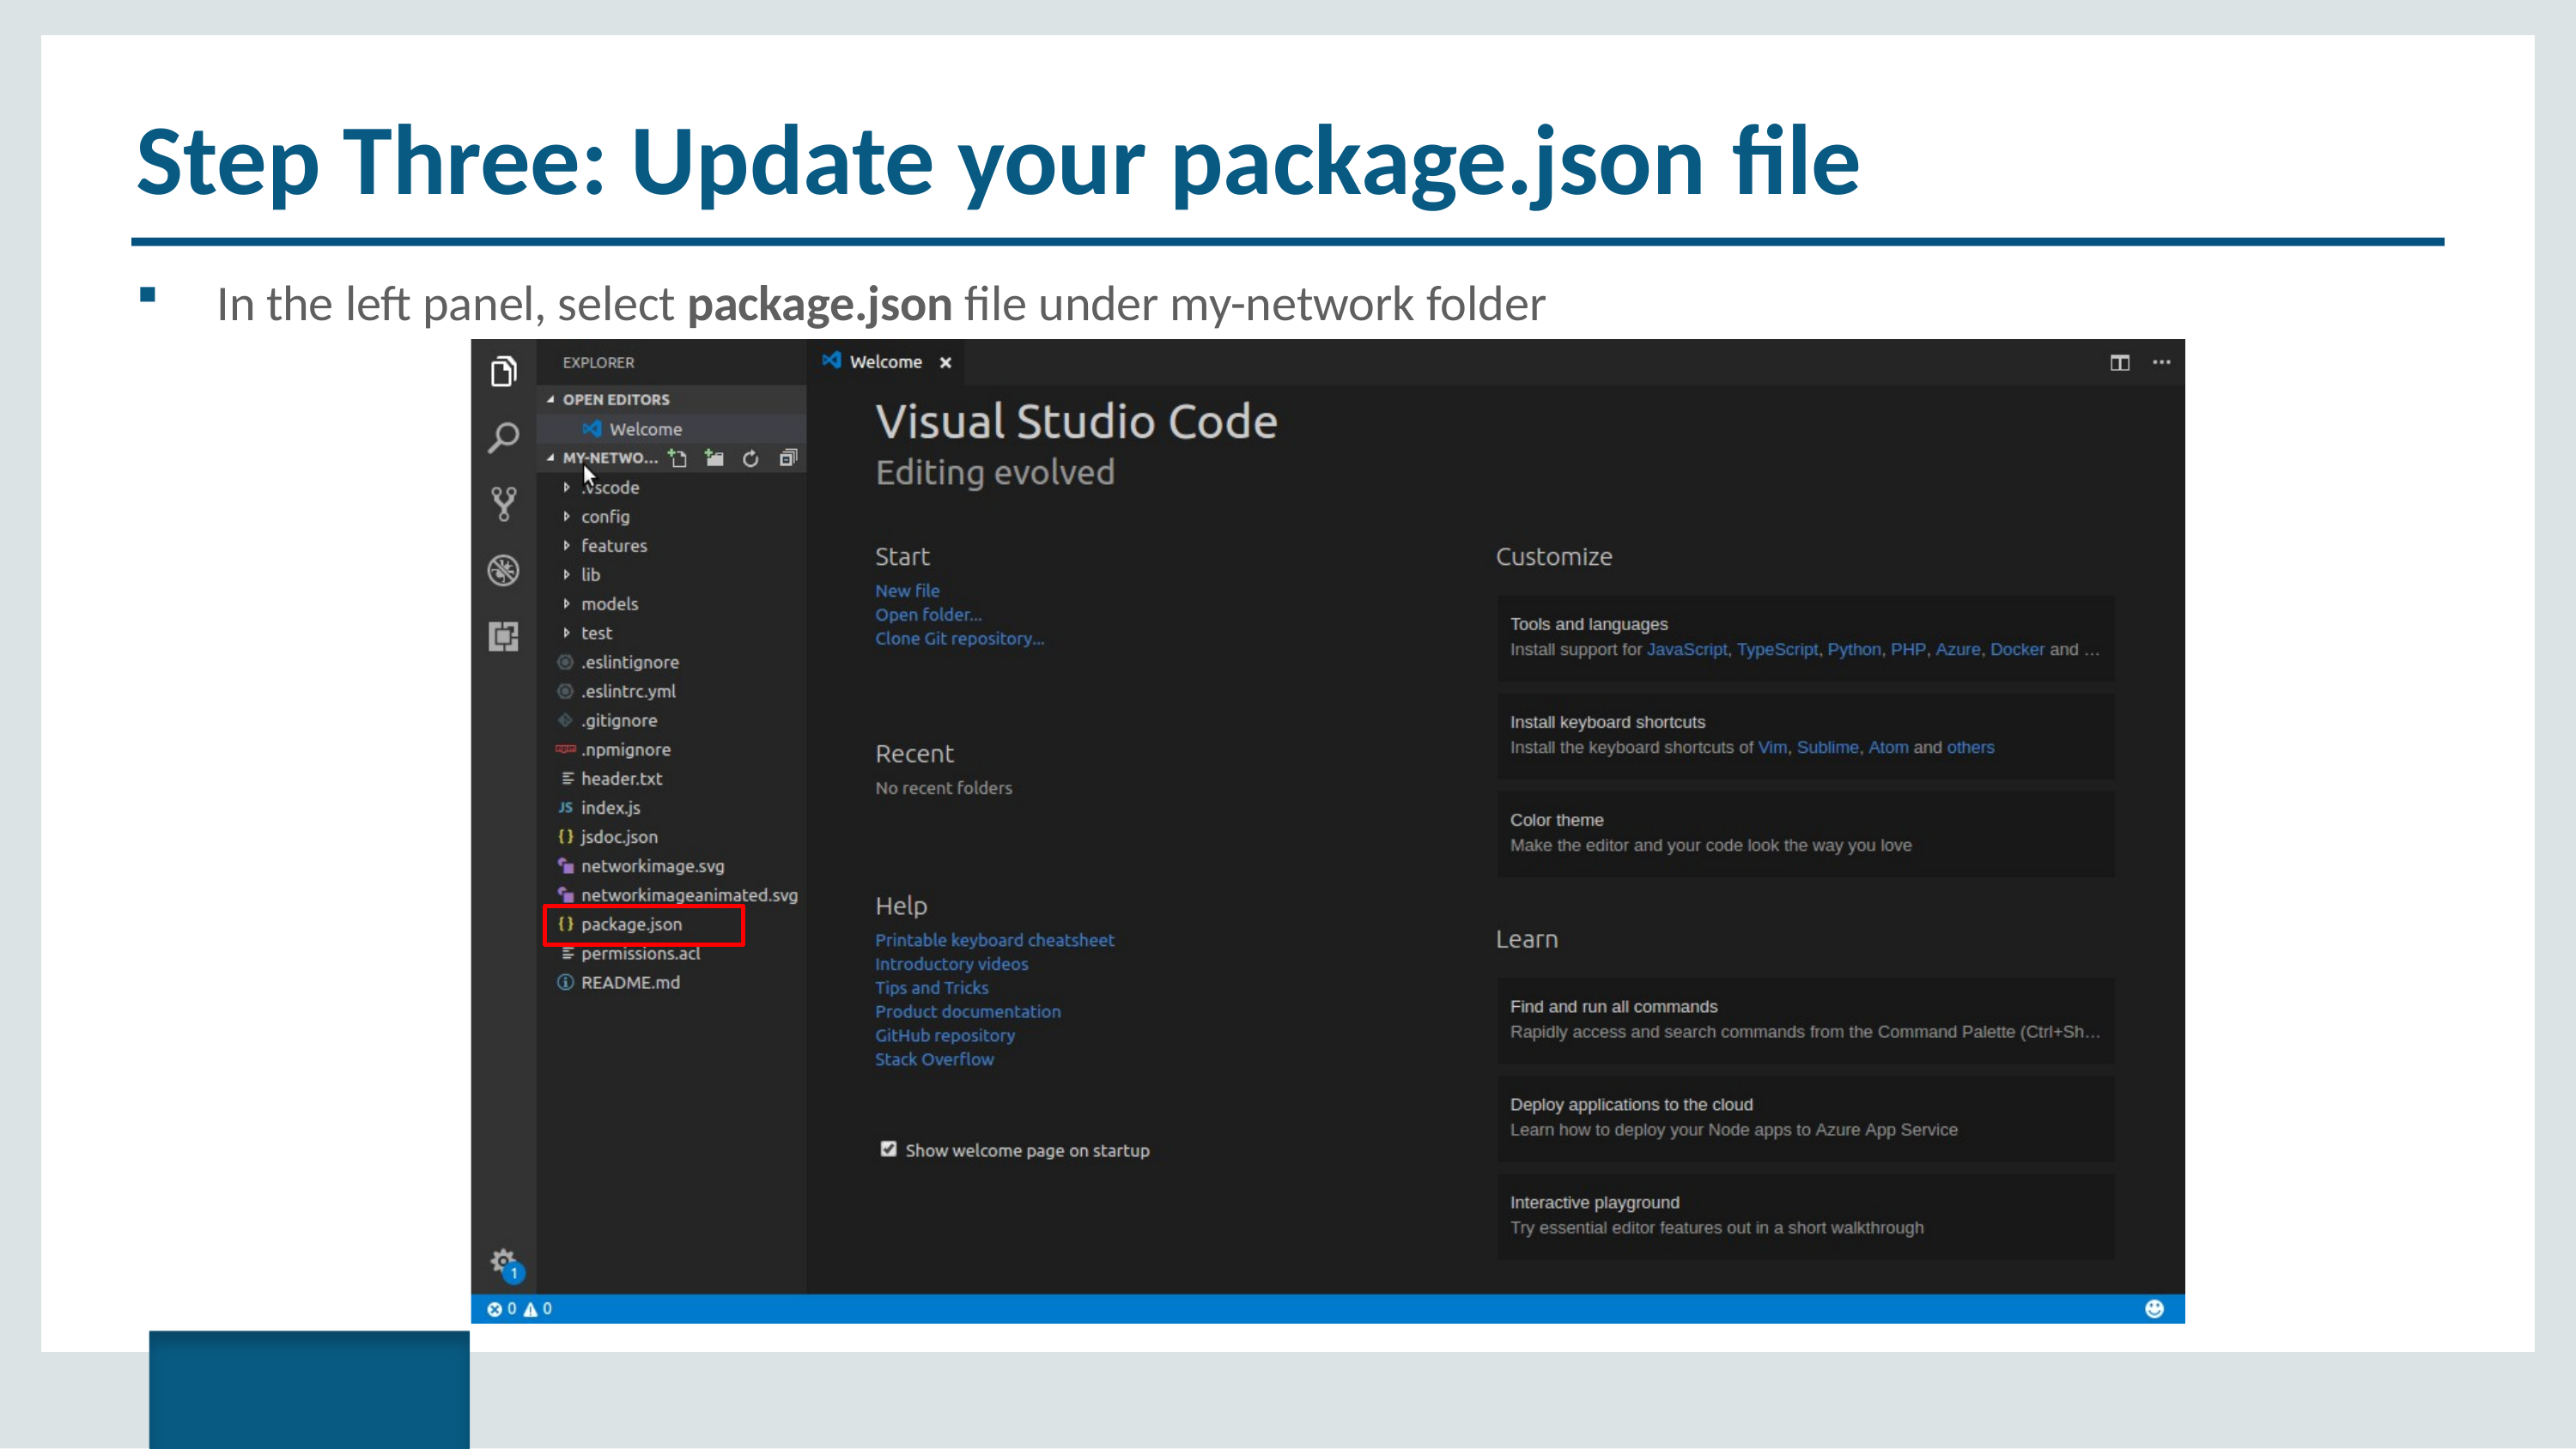

# Step Three: Update your package.json file

In the left panel, select package.json file under my-network folder

Copyright © 2017, edureka and/or its affiliates. All rights reserved.